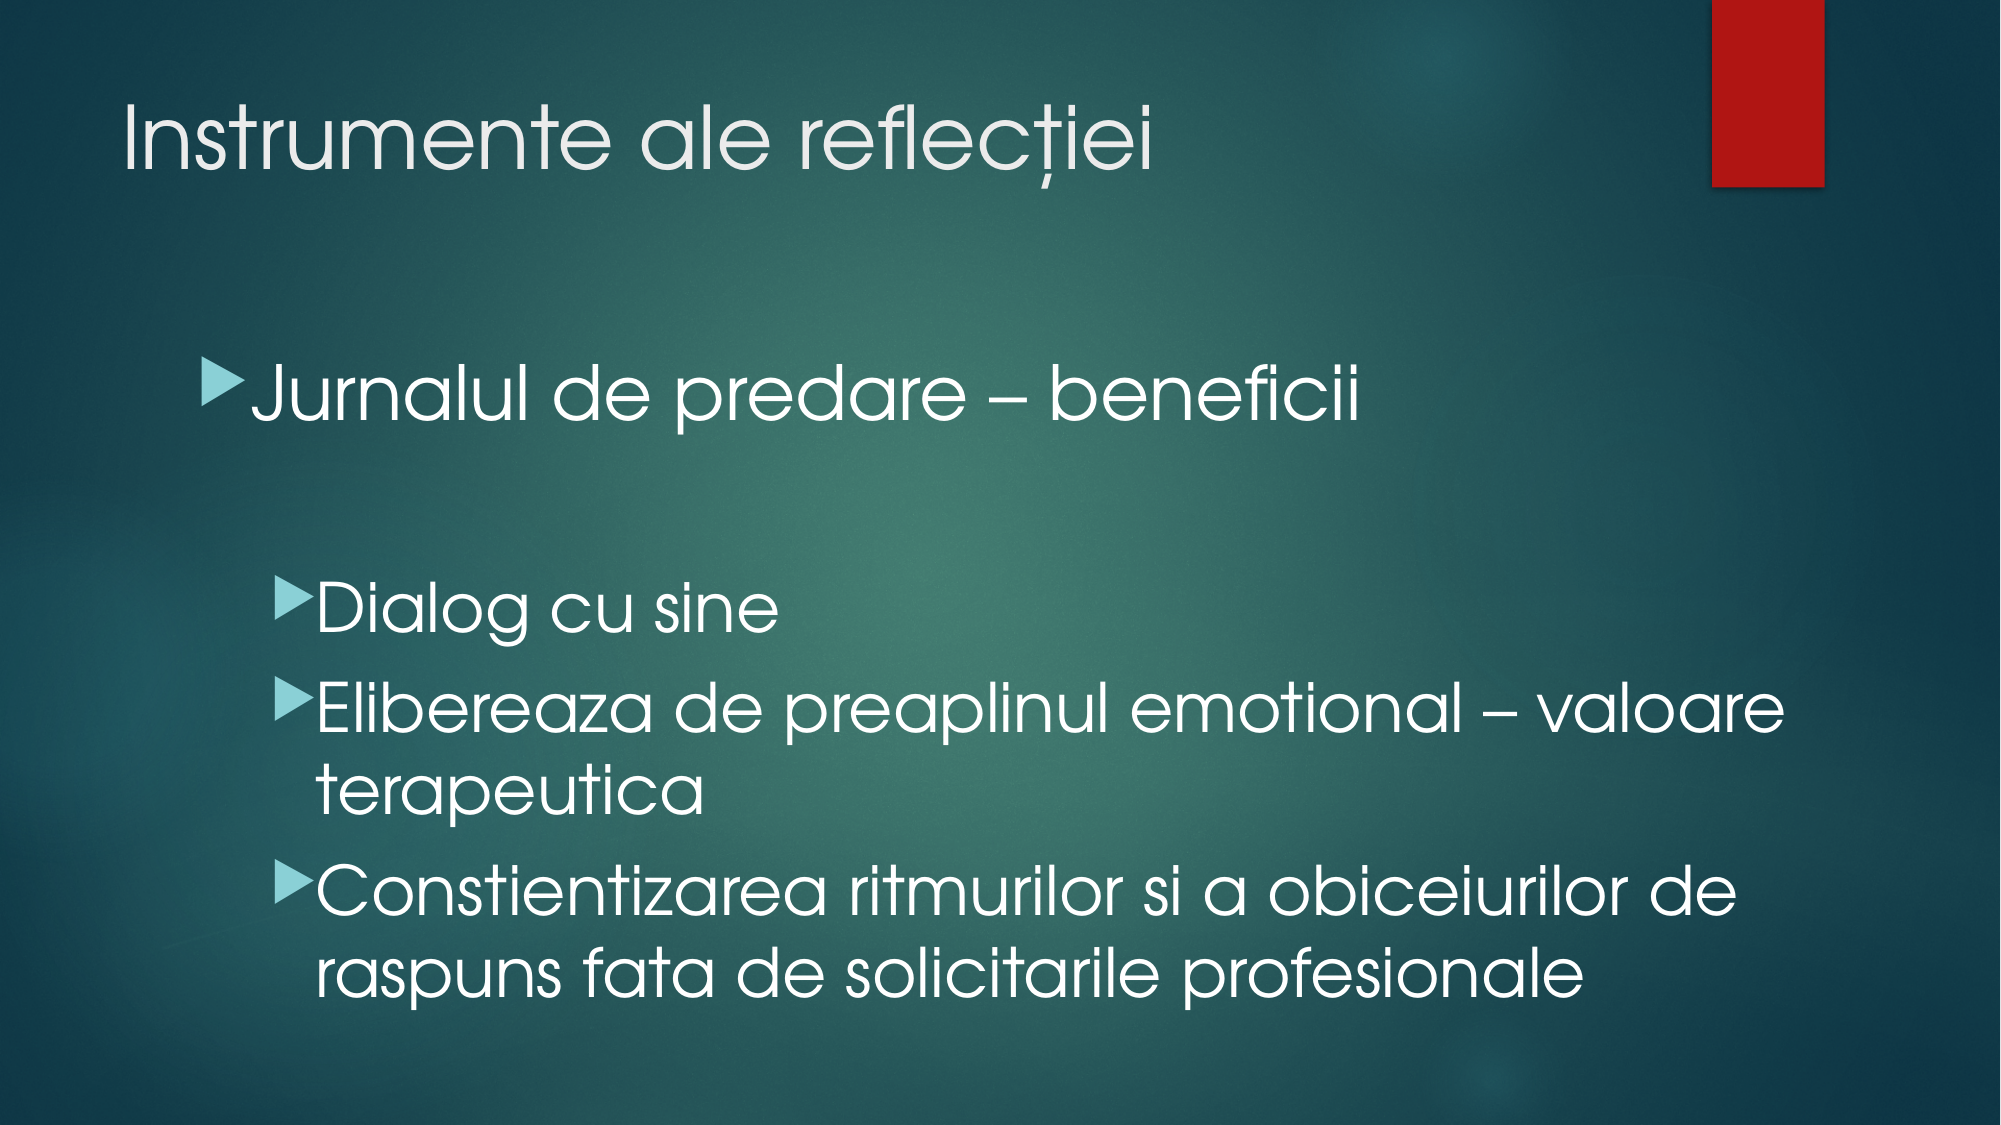

# Instrumente ale reflecţiei
Jurnalul de predare – beneficii

Dialog cu sine
Elibereaza de preaplinul emotional – valoare terapeutica
Constientizarea ritmurilor si a obiceiurilor de raspuns fata de solicitarile profesionale